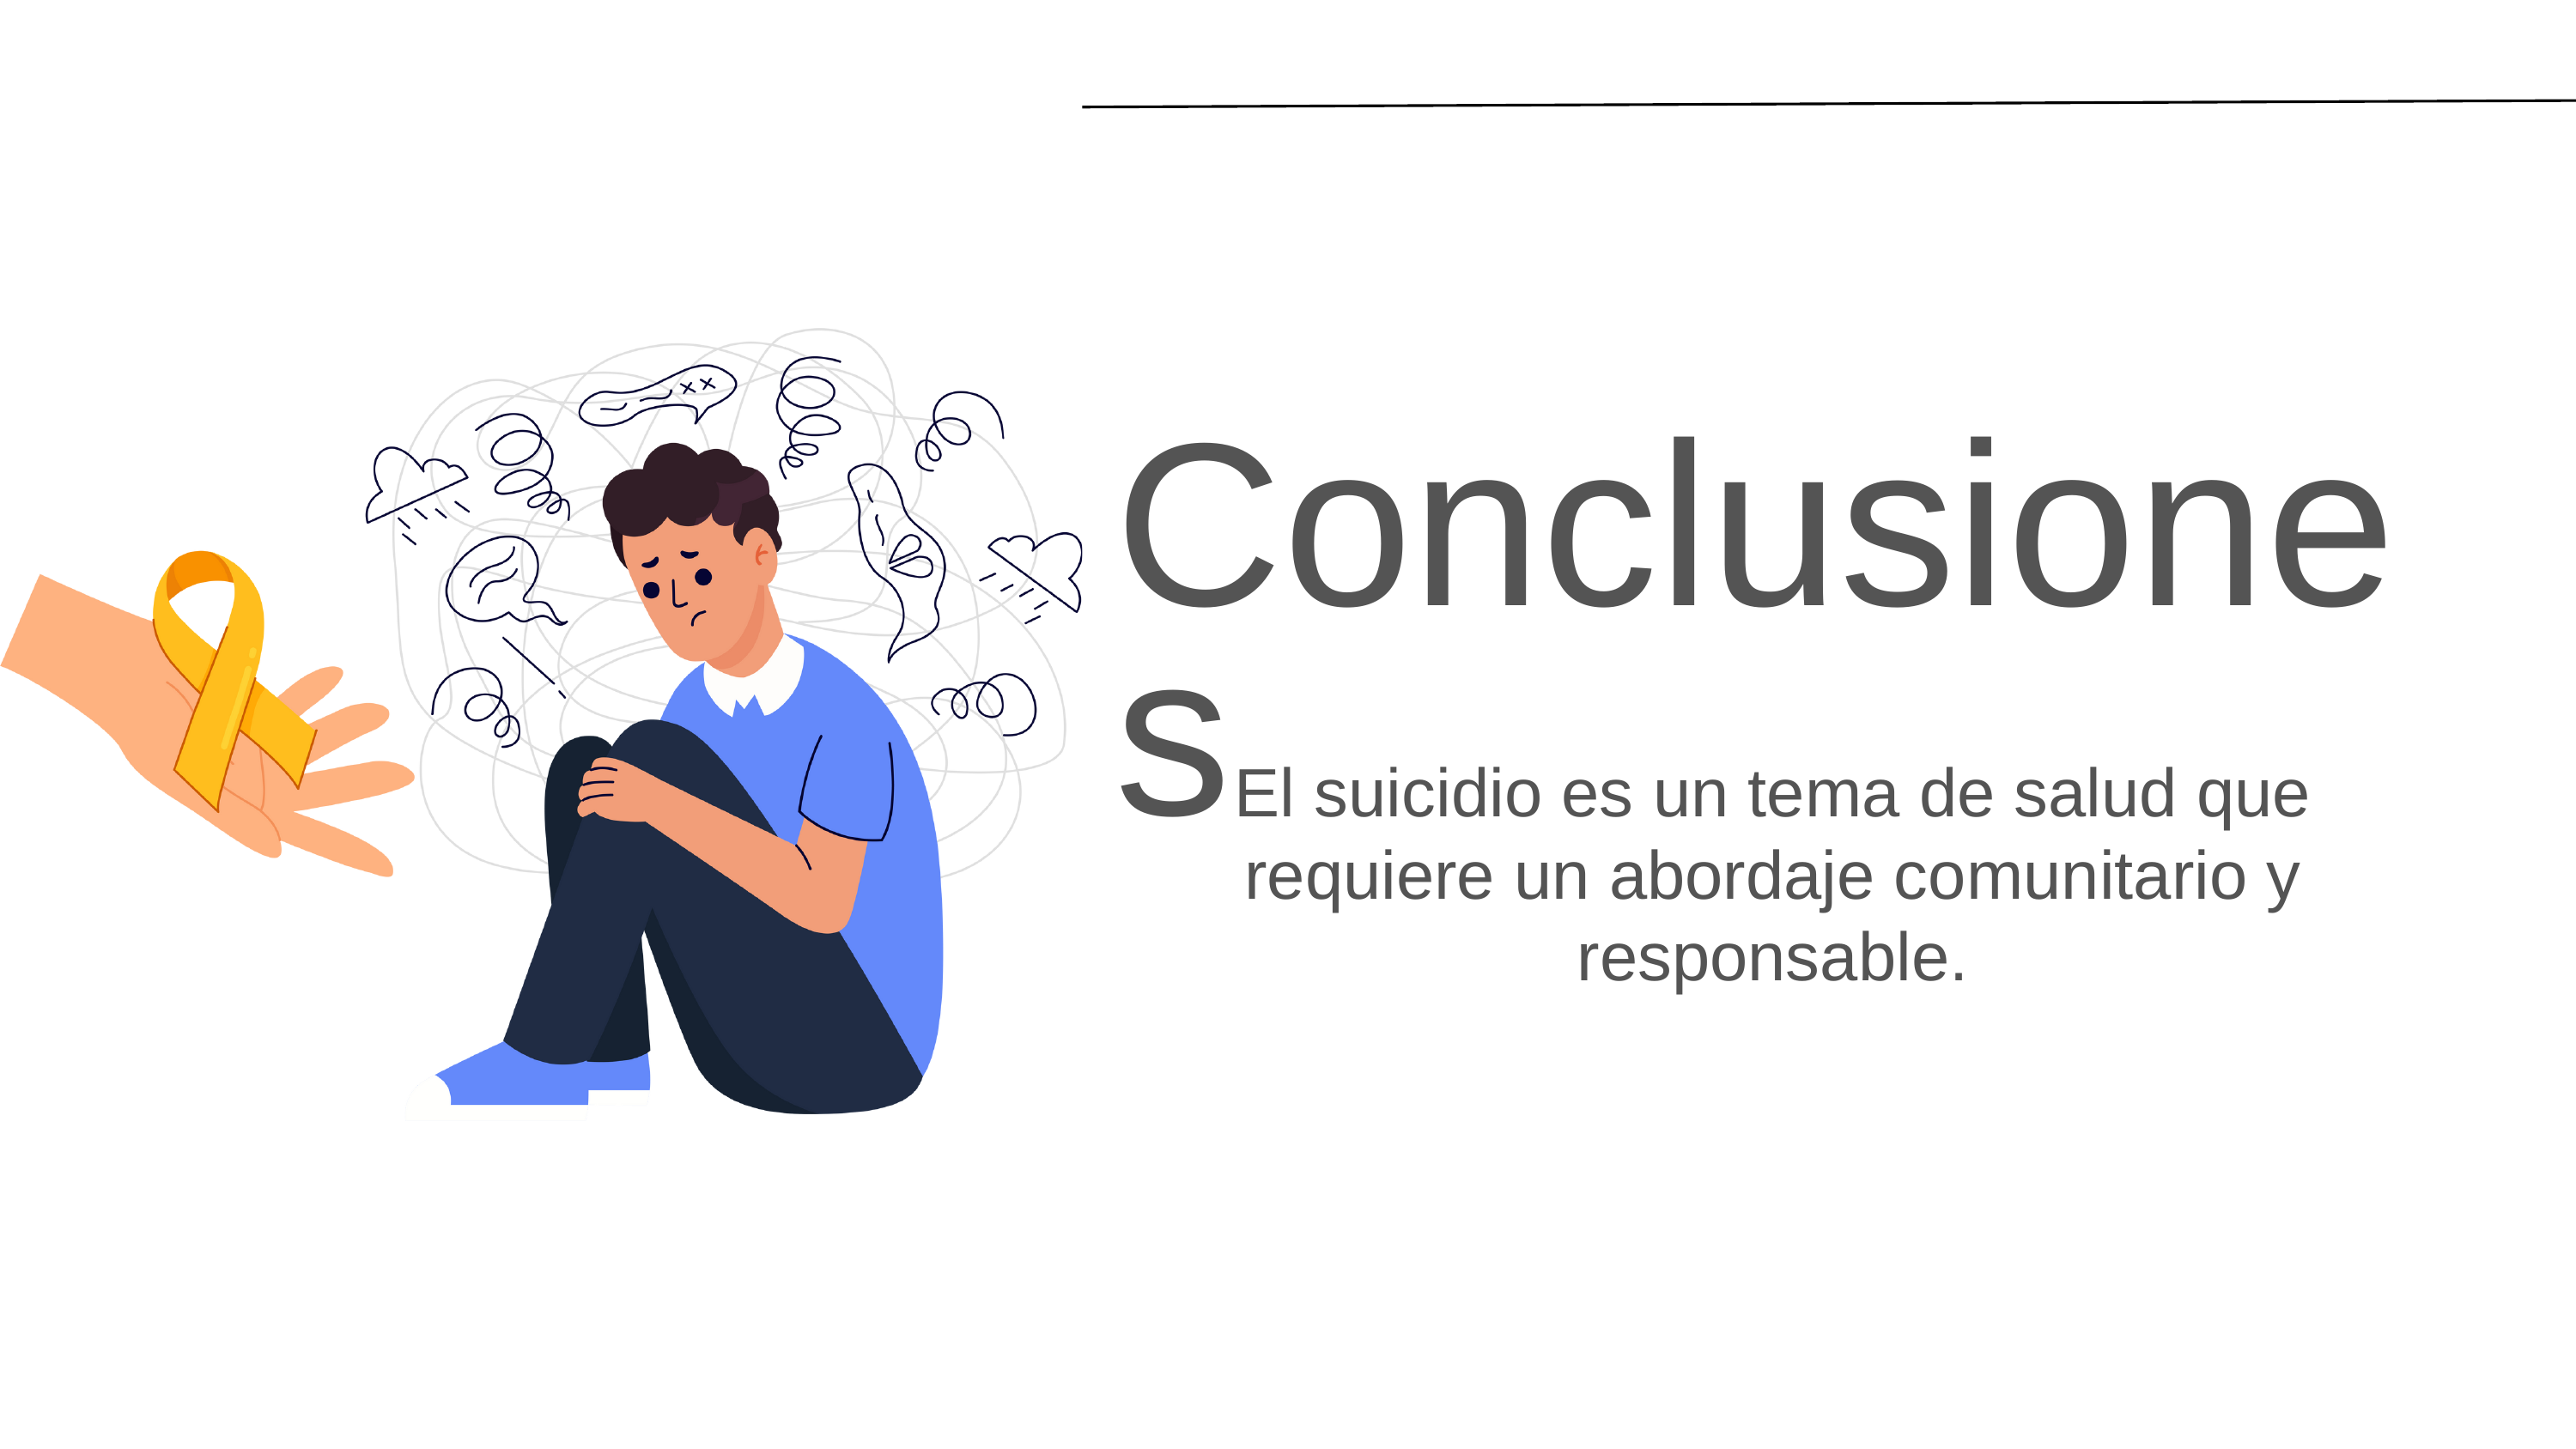

Conclusiones
El suicidio es un tema de salud que requiere un abordaje comunitario y responsable.